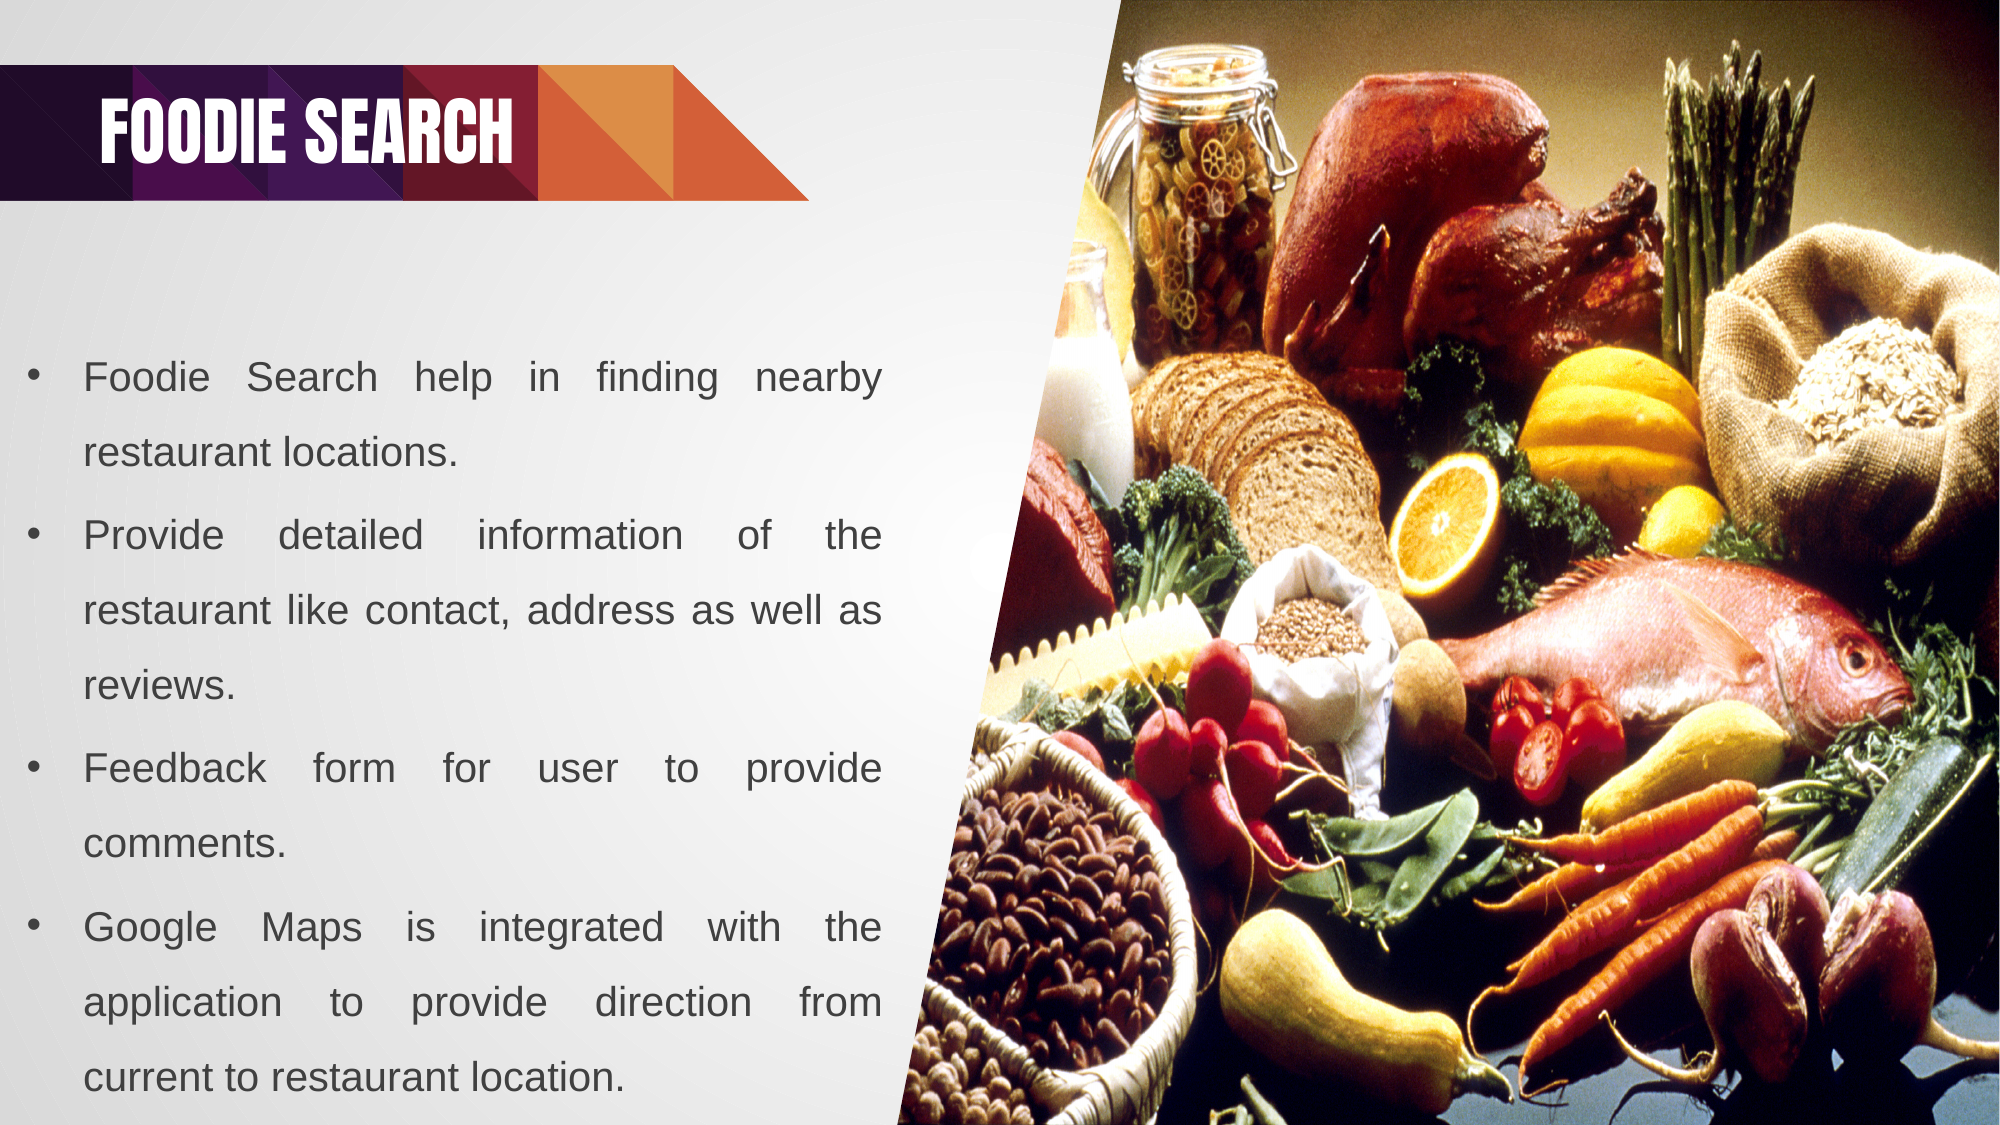

# FOODIE SEARCH
Foodie Search help in finding nearby restaurant locations.
Provide detailed information of the restaurant like contact, address as well as reviews.
Feedback form for user to provide comments.
Google Maps is integrated with the application to provide direction from current to restaurant location.
https://mileesingh.azurewebsites.net